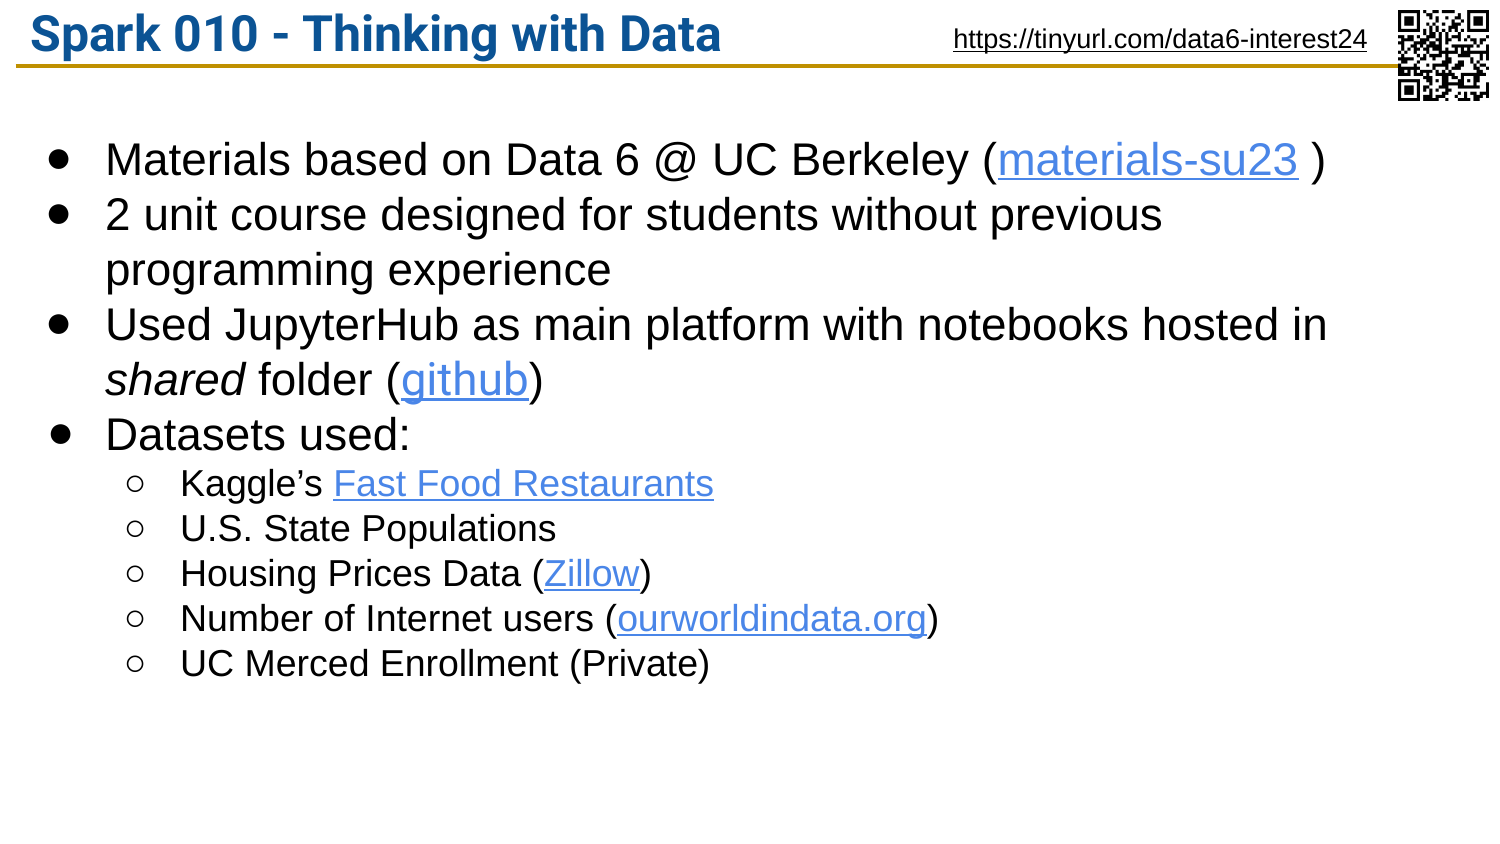

# Spark 010 - Thinking with Data
Materials based on Data 6 @ UC Berkeley (materials-su23 )
2 unit course designed for students without previous programming experience
Used JupyterHub as main platform with notebooks hosted in shared folder (github)
Datasets used:
Kaggle’s Fast Food Restaurants
U.S. State Populations
Housing Prices Data (Zillow)
Number of Internet users (ourworldindata.org)
UC Merced Enrollment (Private)